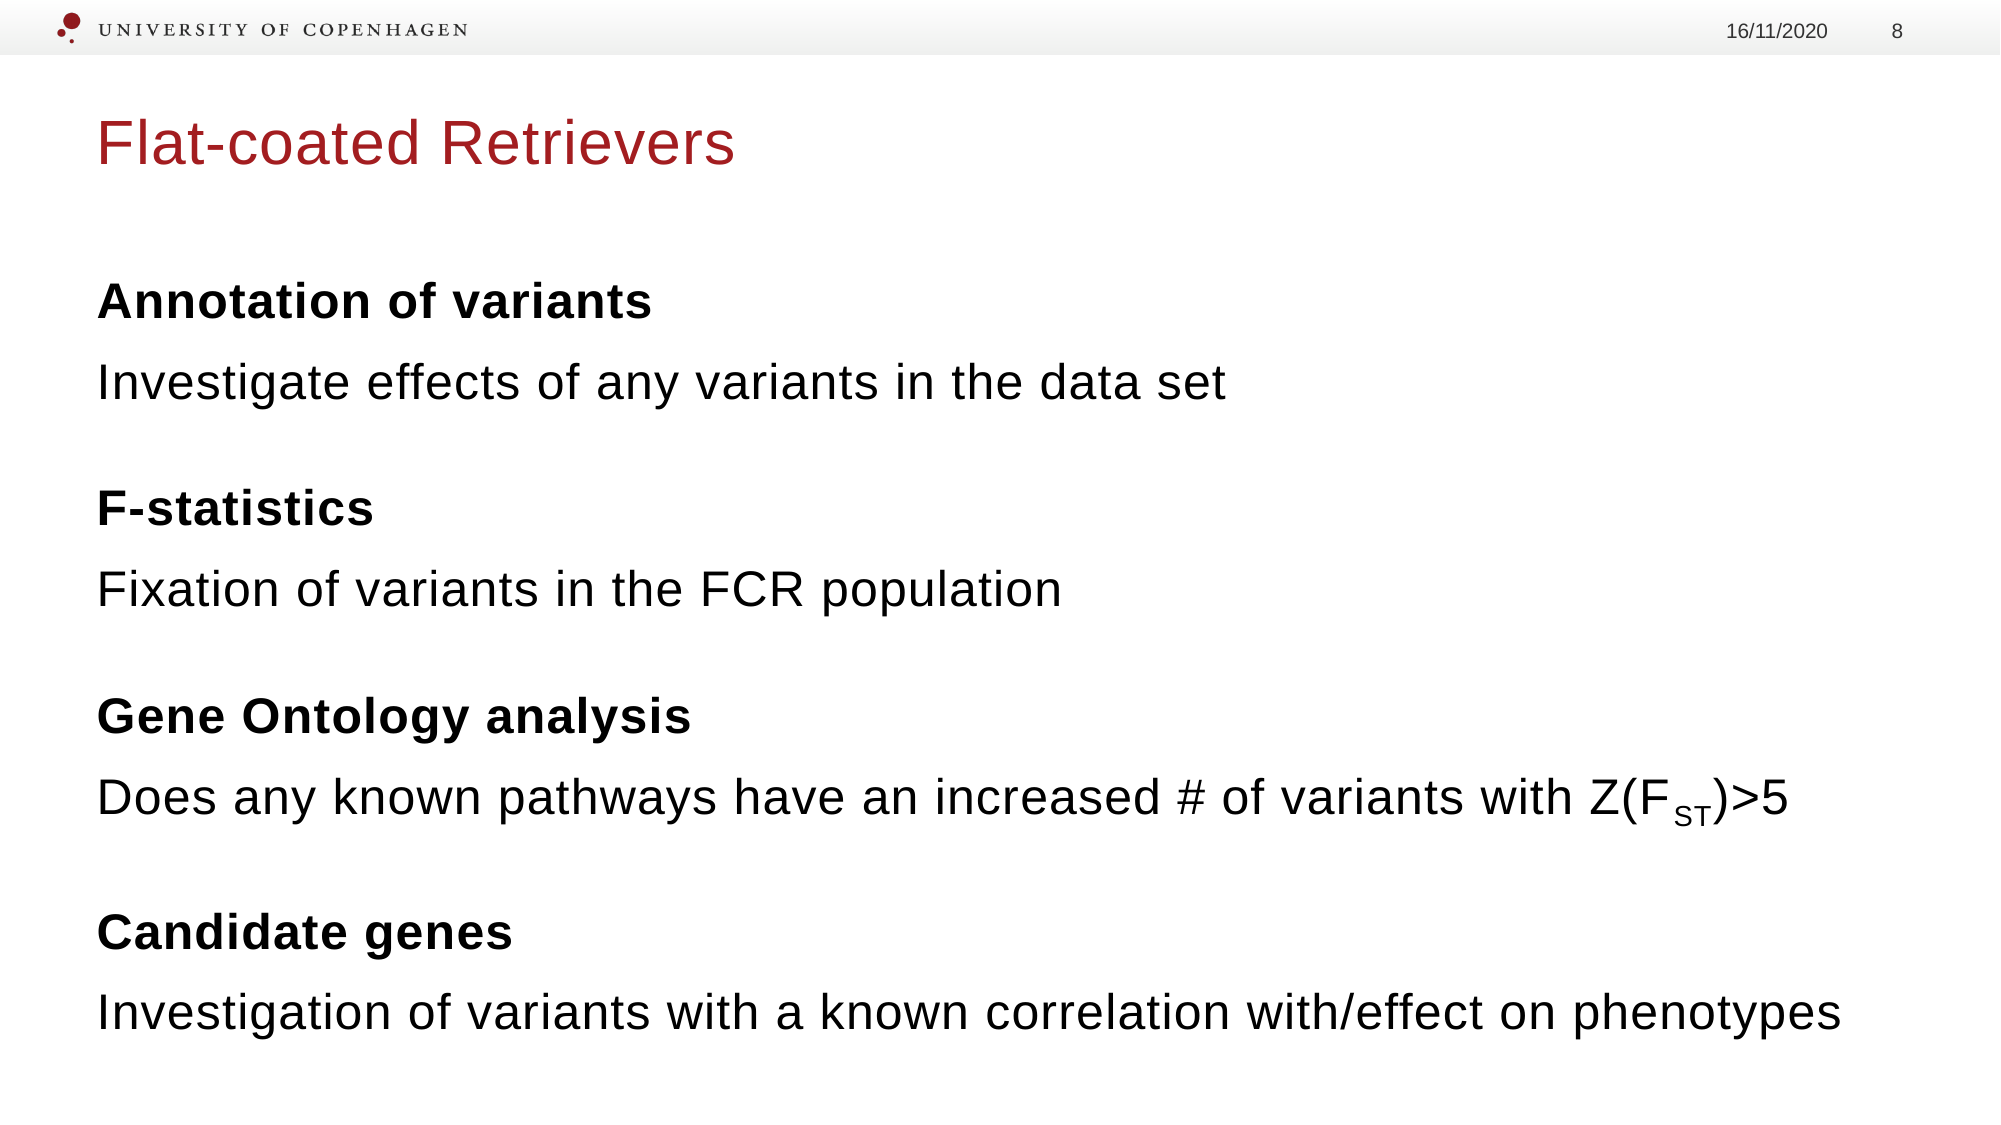

16/11/2020
8
# Flat-coated Retrievers
Annotation of variants
Investigate effects of any variants in the data set

F-statistics
Fixation of variants in the FCR population

Gene Ontology analysis
Does any known pathways have an increased # of variants with Z(FST)>5

Candidate genes
Investigation of variants with a known correlation with/effect on phenotypes